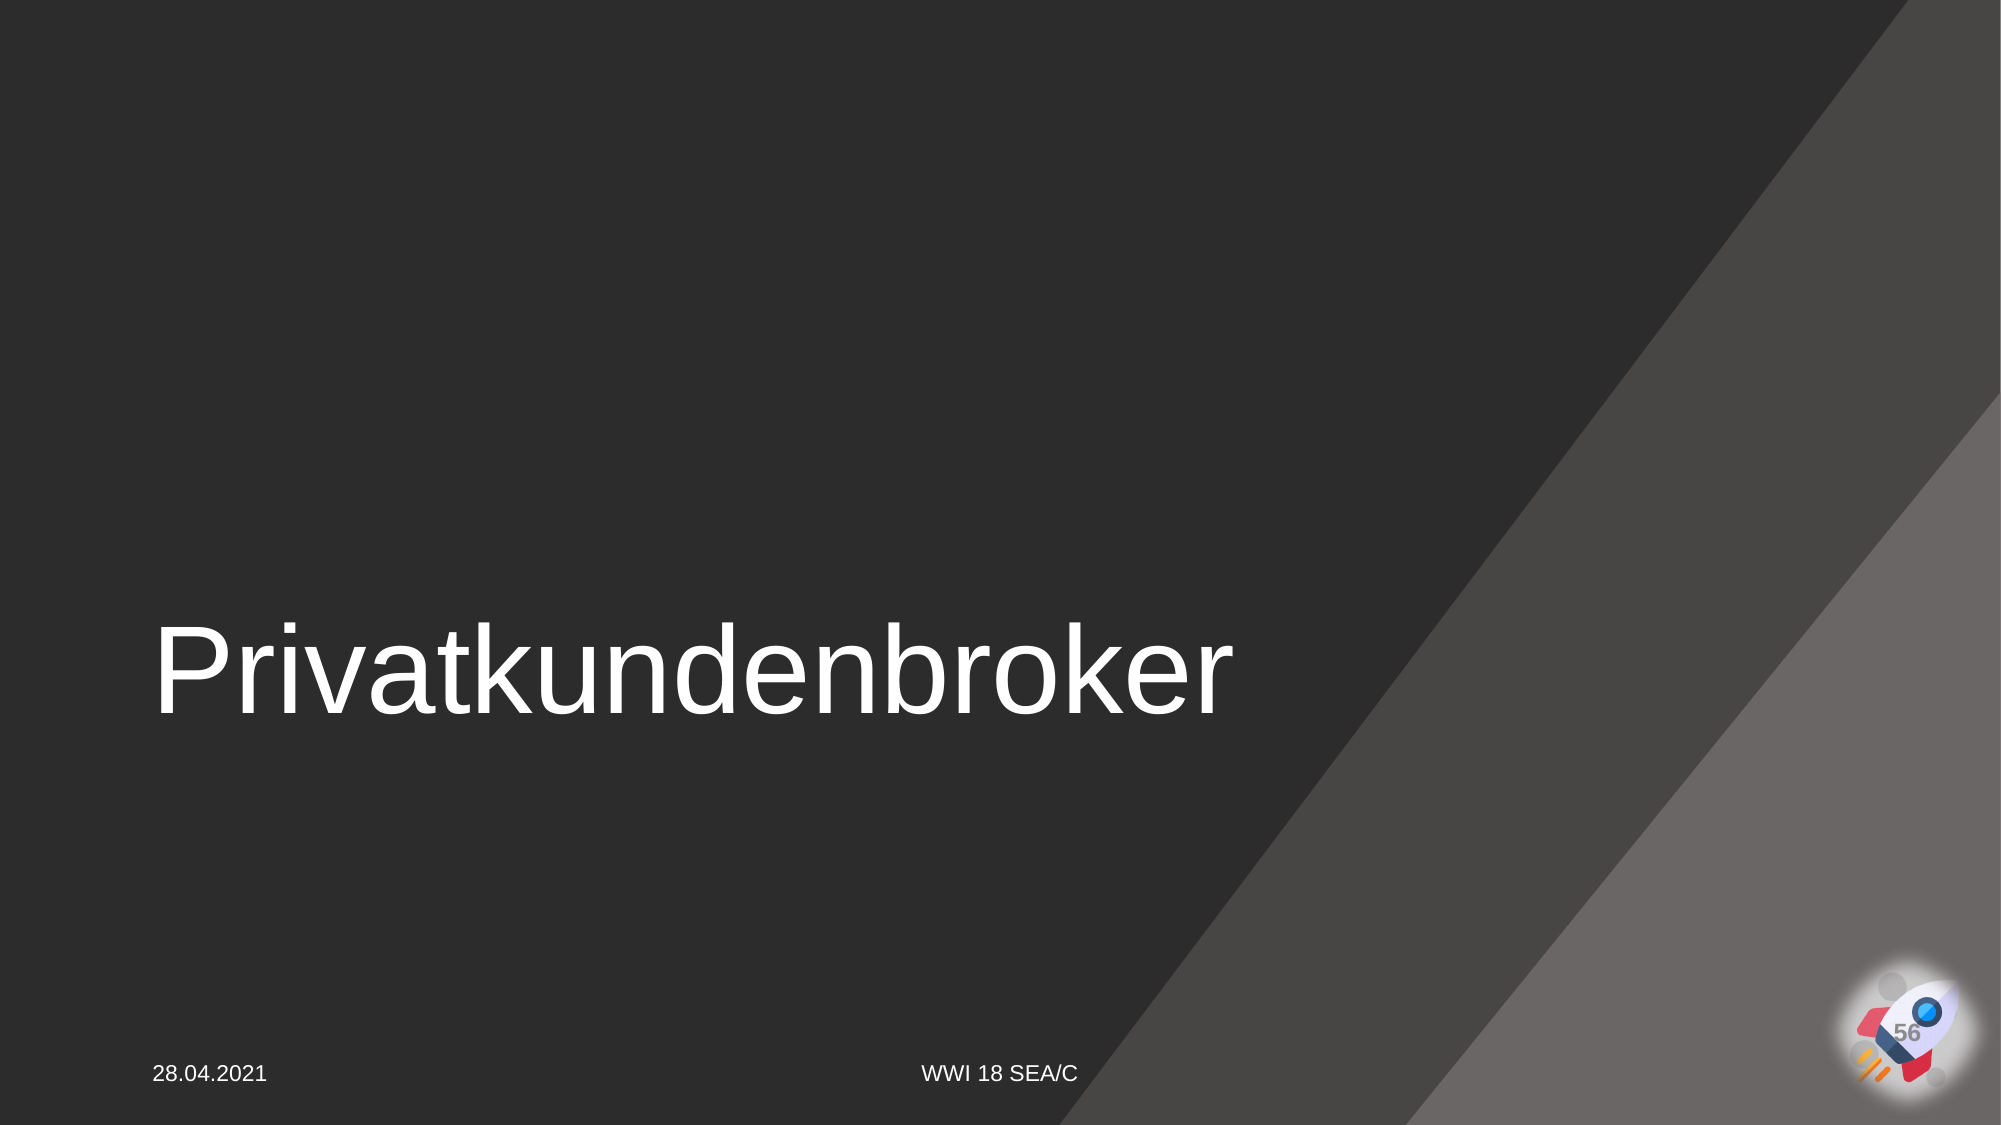

# Privatkundenbroker

56
28.04.2021
WWI 18 SEA/C